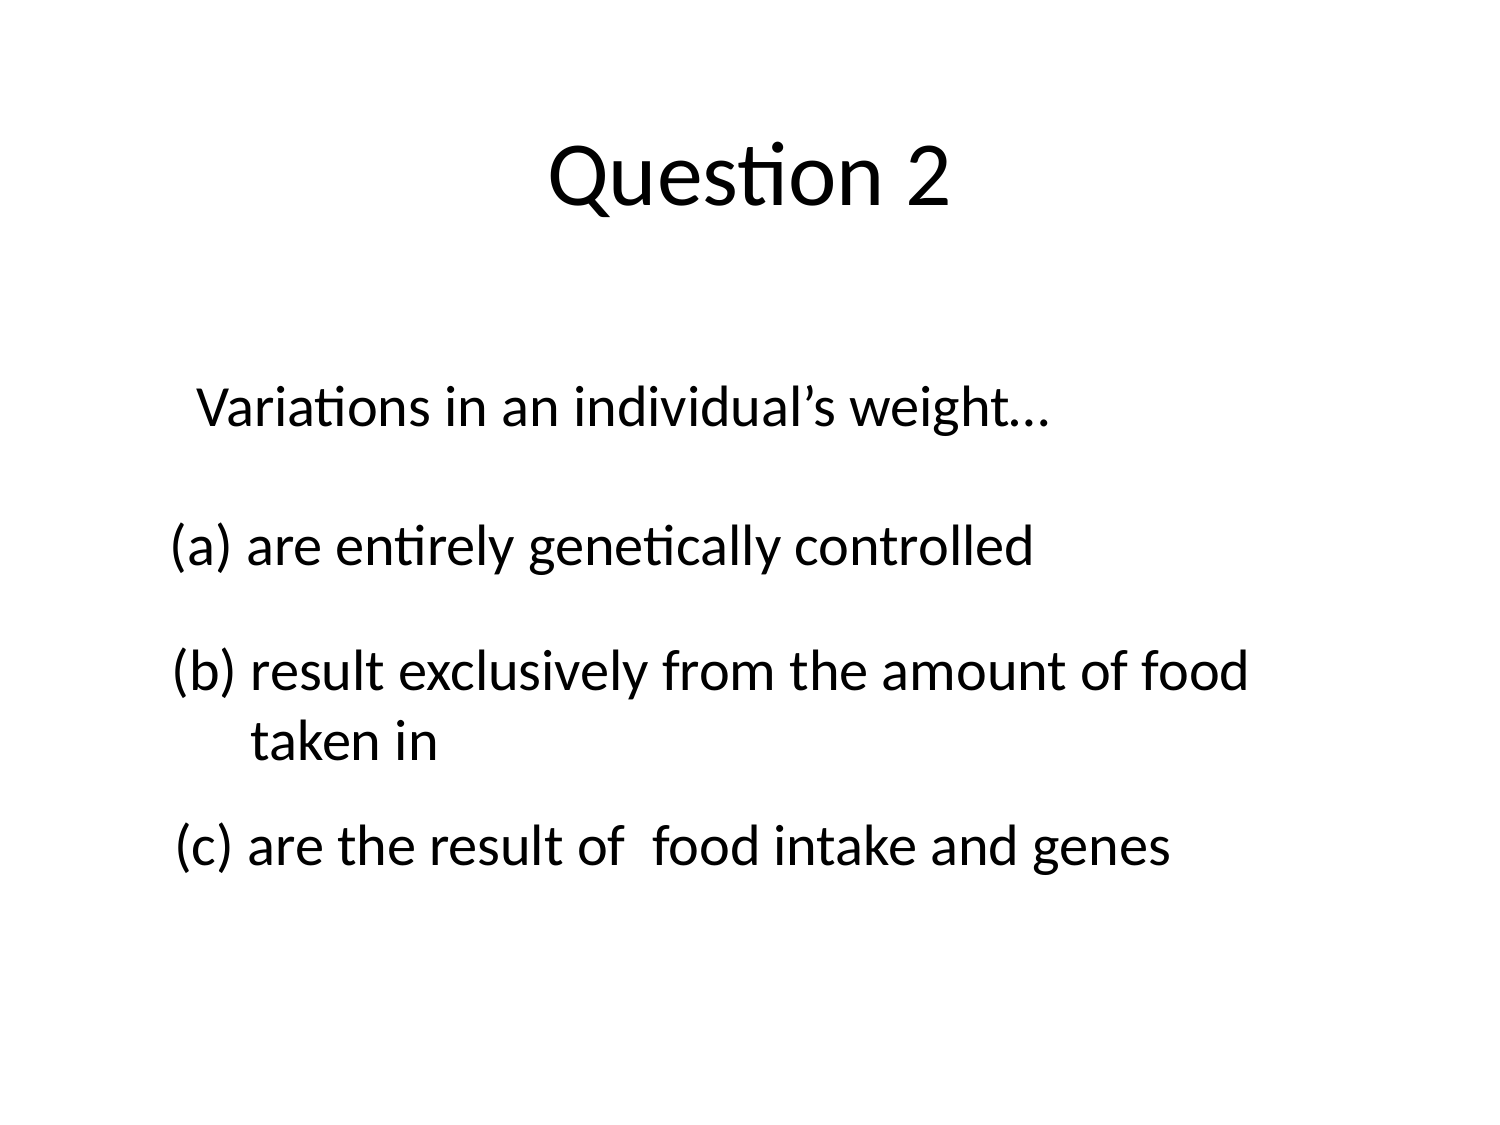

# Question 2
Variations in an individual’s weight…
(a) are entirely genetically controlled
(b) result exclusively from the amount of food
      taken in
(c) are the result of  food intake and genes